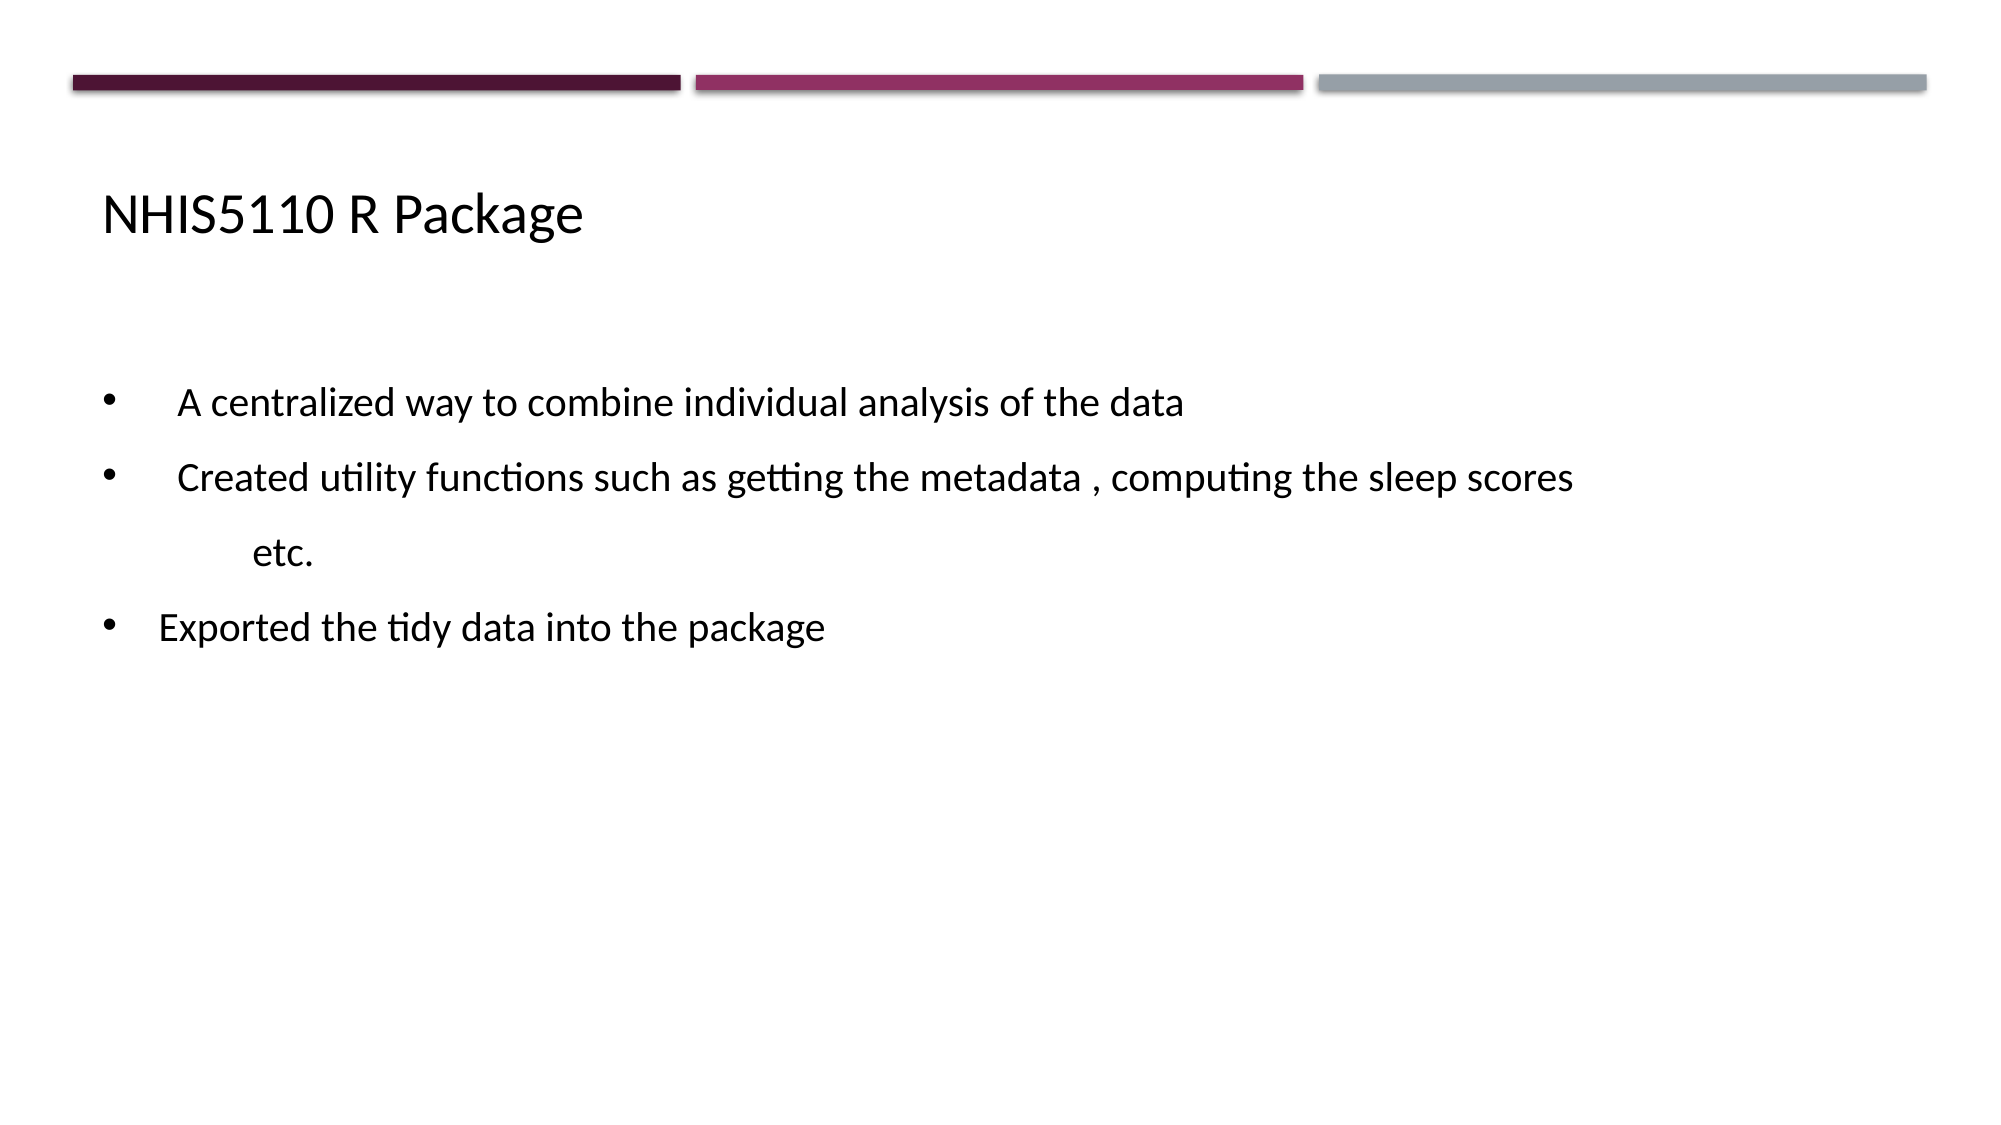

NHIS5110 R Package

A centralized way to combine individual analysis of the data
Created utility functions such as getting the metadata , computing the sleep scores
	etc.
Exported the tidy data into the package